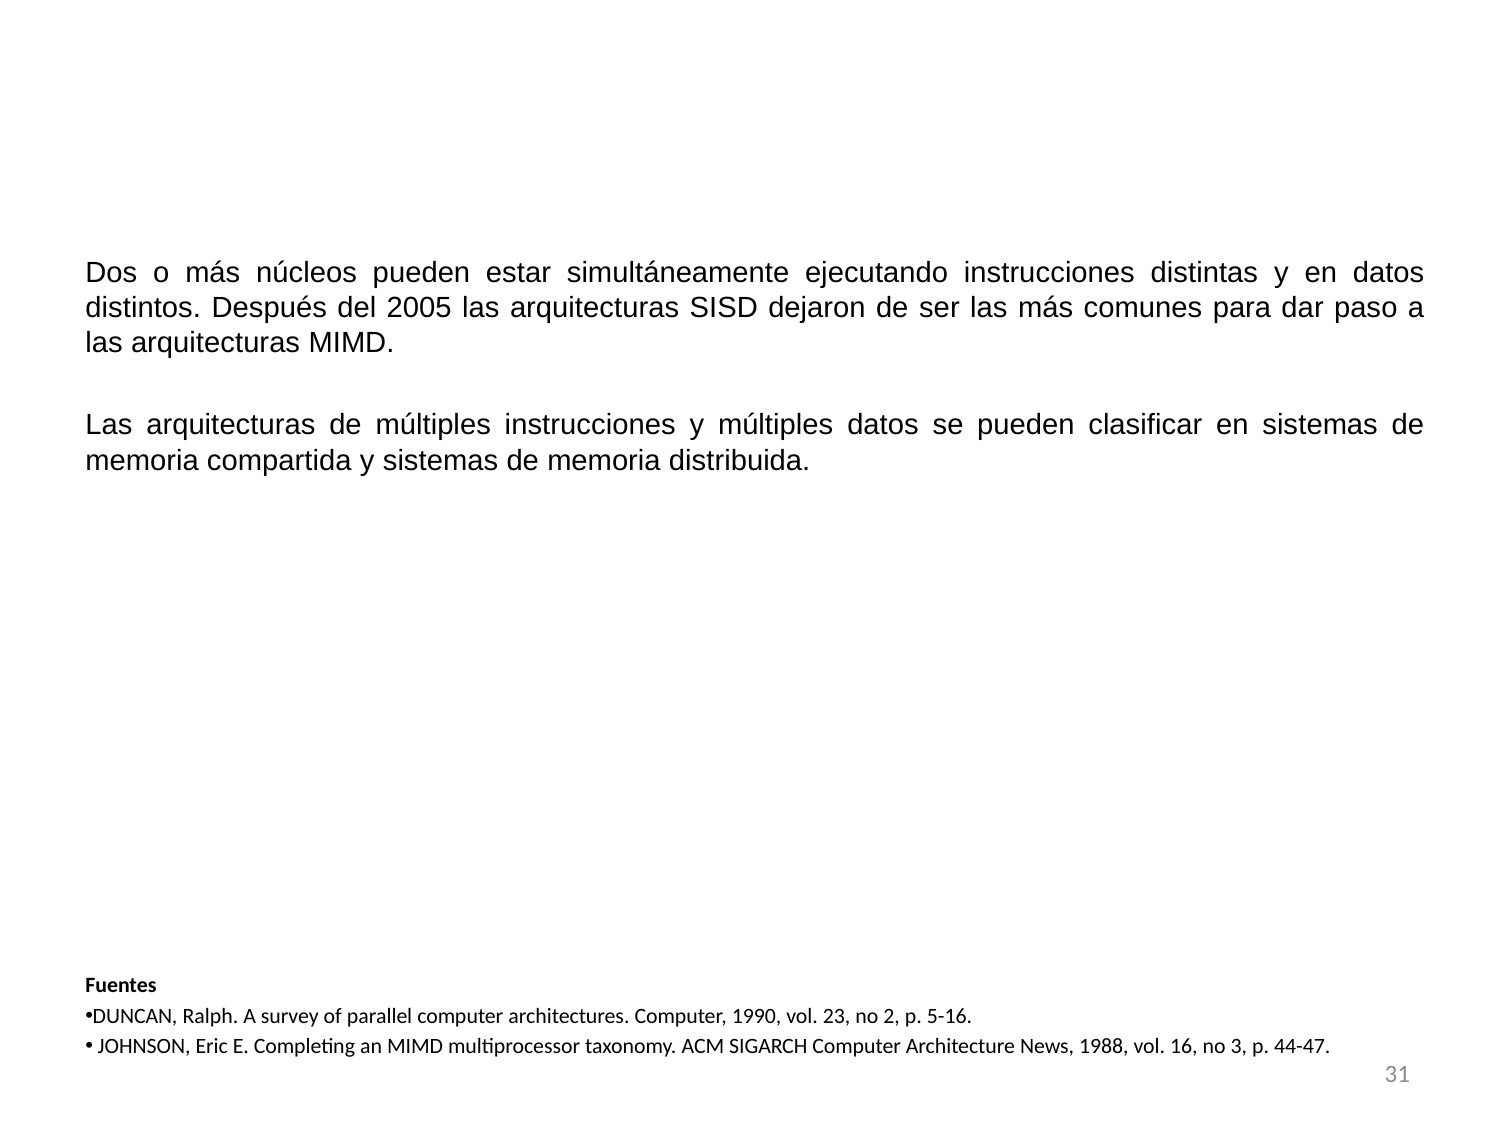

#
Dos o más núcleos pueden estar simultáneamente ejecutando instrucciones distintas y en datos distintos. Después del 2005 las arquitecturas SISD dejaron de ser las más comunes para dar paso a las arquitecturas MIMD.

Las arquitecturas de múltiples instrucciones y múltiples datos se pueden clasificar en sistemas de memoria compartida y sistemas de memoria distribuida.

Fuentes
DUNCAN, Ralph. A survey of parallel computer architectures. Computer, 1990, vol. 23, no 2, p. 5-16.
 JOHNSON, Eric E. Completing an MIMD multiprocessor taxonomy. ACM SIGARCH Computer Architecture News, 1988, vol. 16, no 3, p. 44-47.

31